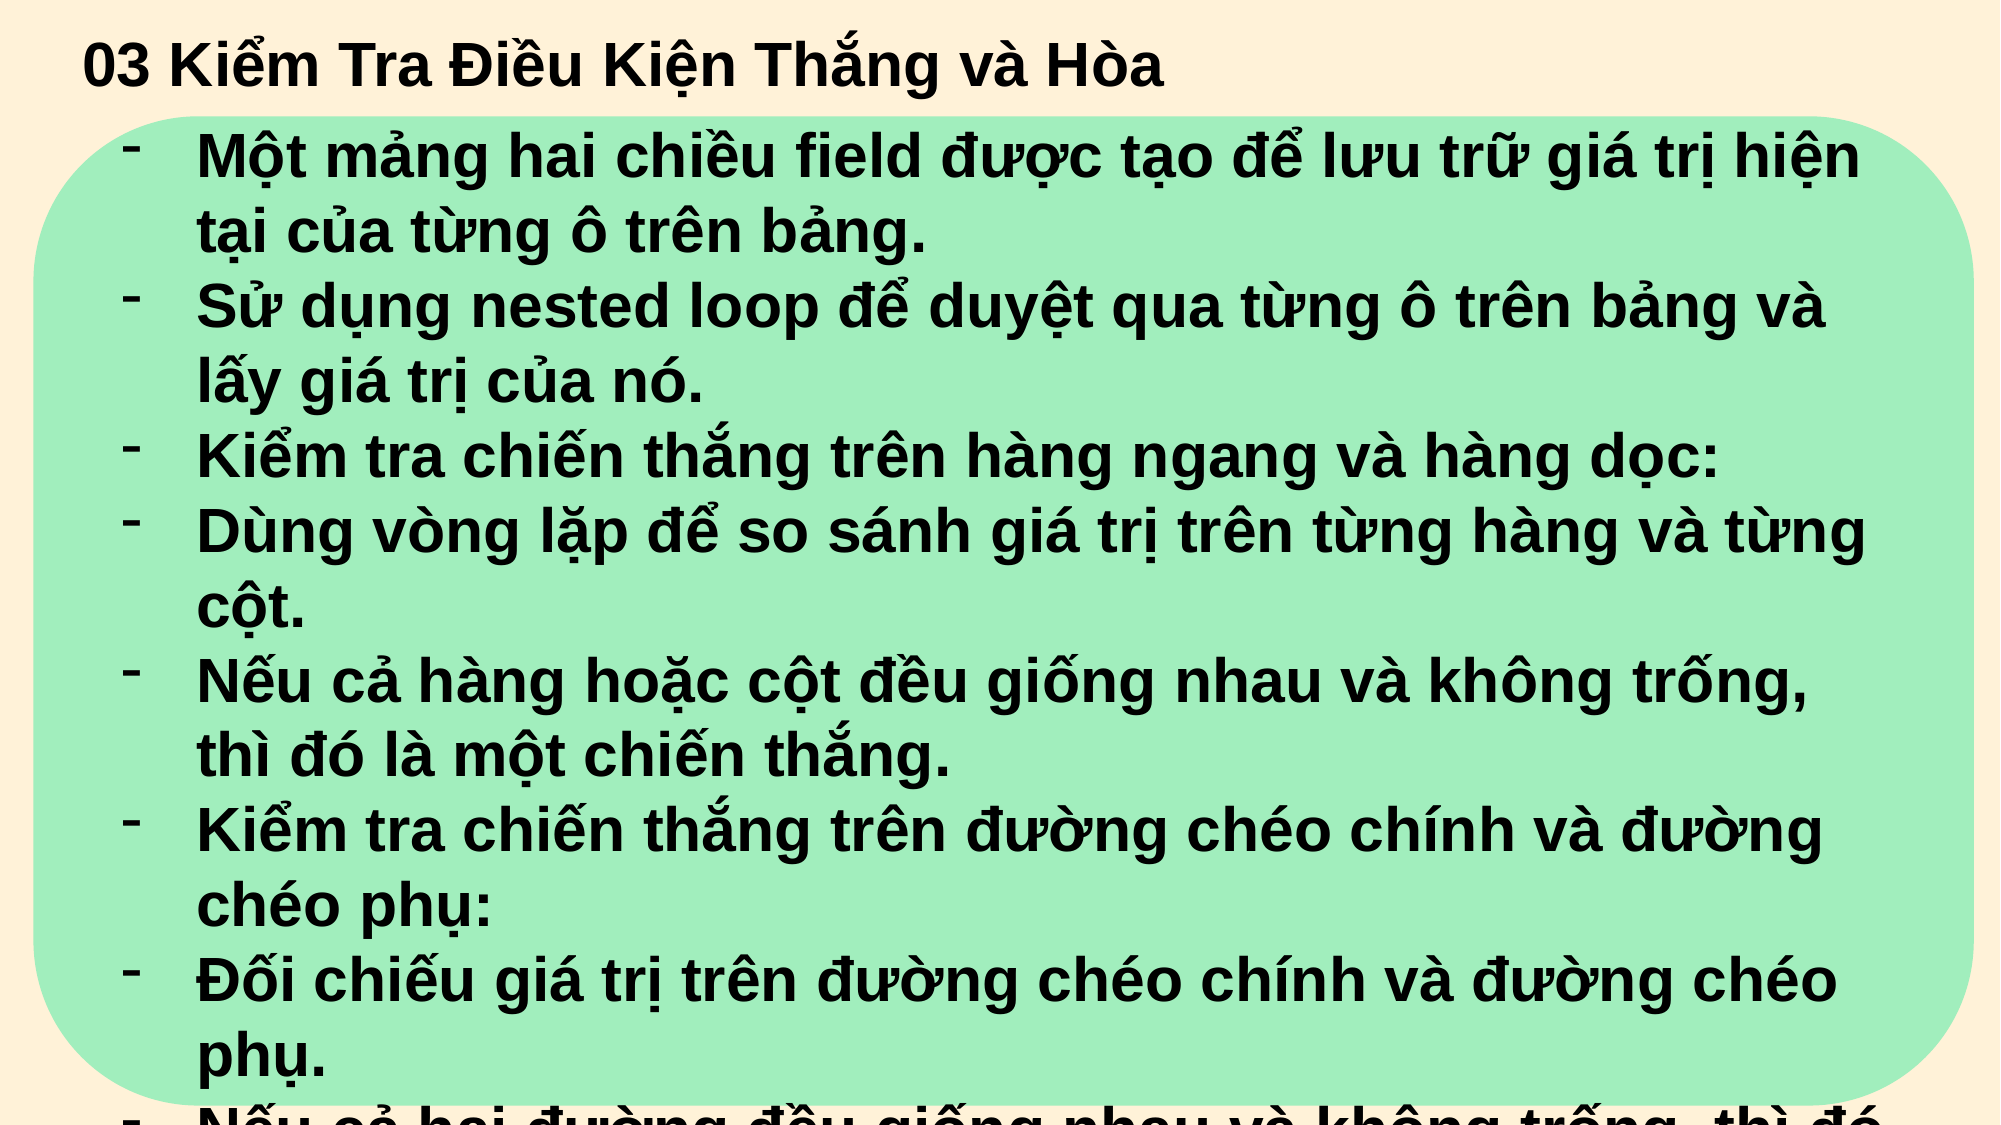

03 Kiểm Tra Điều Kiện Thắng và Hòa
Một mảng hai chiều field được tạo để lưu trữ giá trị hiện tại của từng ô trên bảng.
Sử dụng nested loop để duyệt qua từng ô trên bảng và lấy giá trị của nó.
Kiểm tra chiến thắng trên hàng ngang và hàng dọc:
Dùng vòng lặp để so sánh giá trị trên từng hàng và từng cột.
Nếu cả hàng hoặc cột đều giống nhau và không trống, thì đó là một chiến thắng.
Kiểm tra chiến thắng trên đường chéo chính và đường chéo phụ:
Đối chiếu giá trị trên đường chéo chính và đường chéo phụ.
Nếu cả hai đường đều giống nhau và không trống, thì đó là một chiến thắng.
Nếu không có chiến thắng trên các điều kiện trên, trả về false.